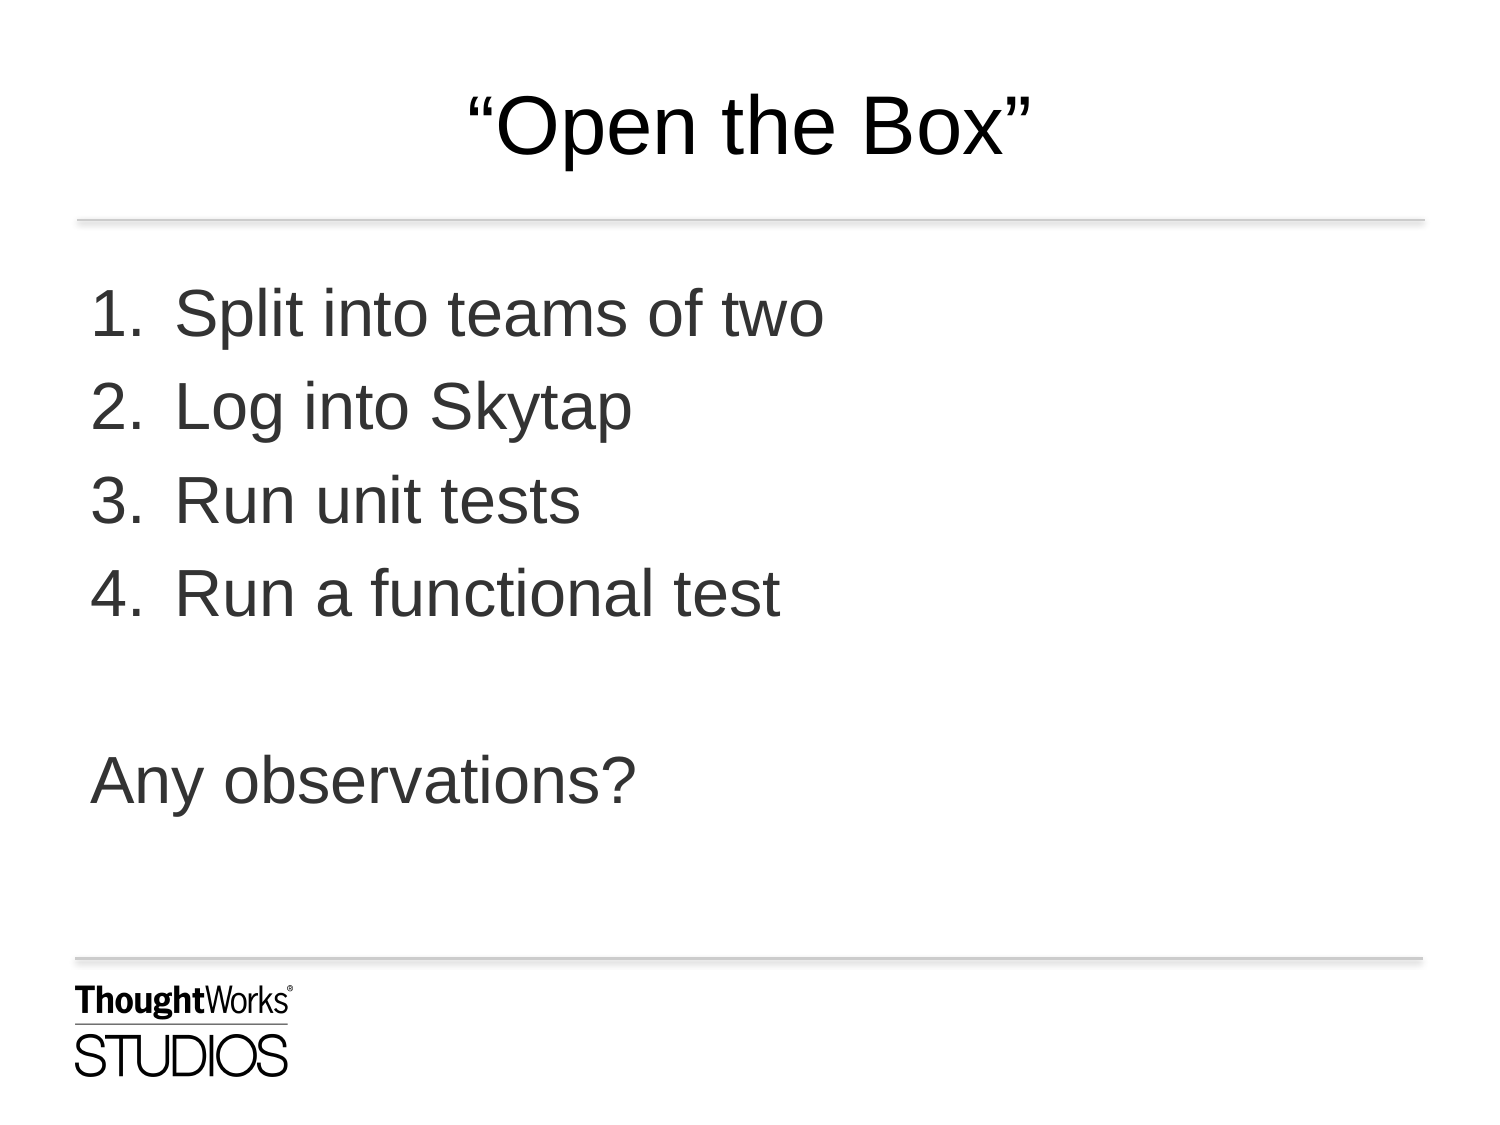

# “Open the Box”
Split into teams of two
Log into Skytap
Run unit tests
Run a functional test

Any observations?